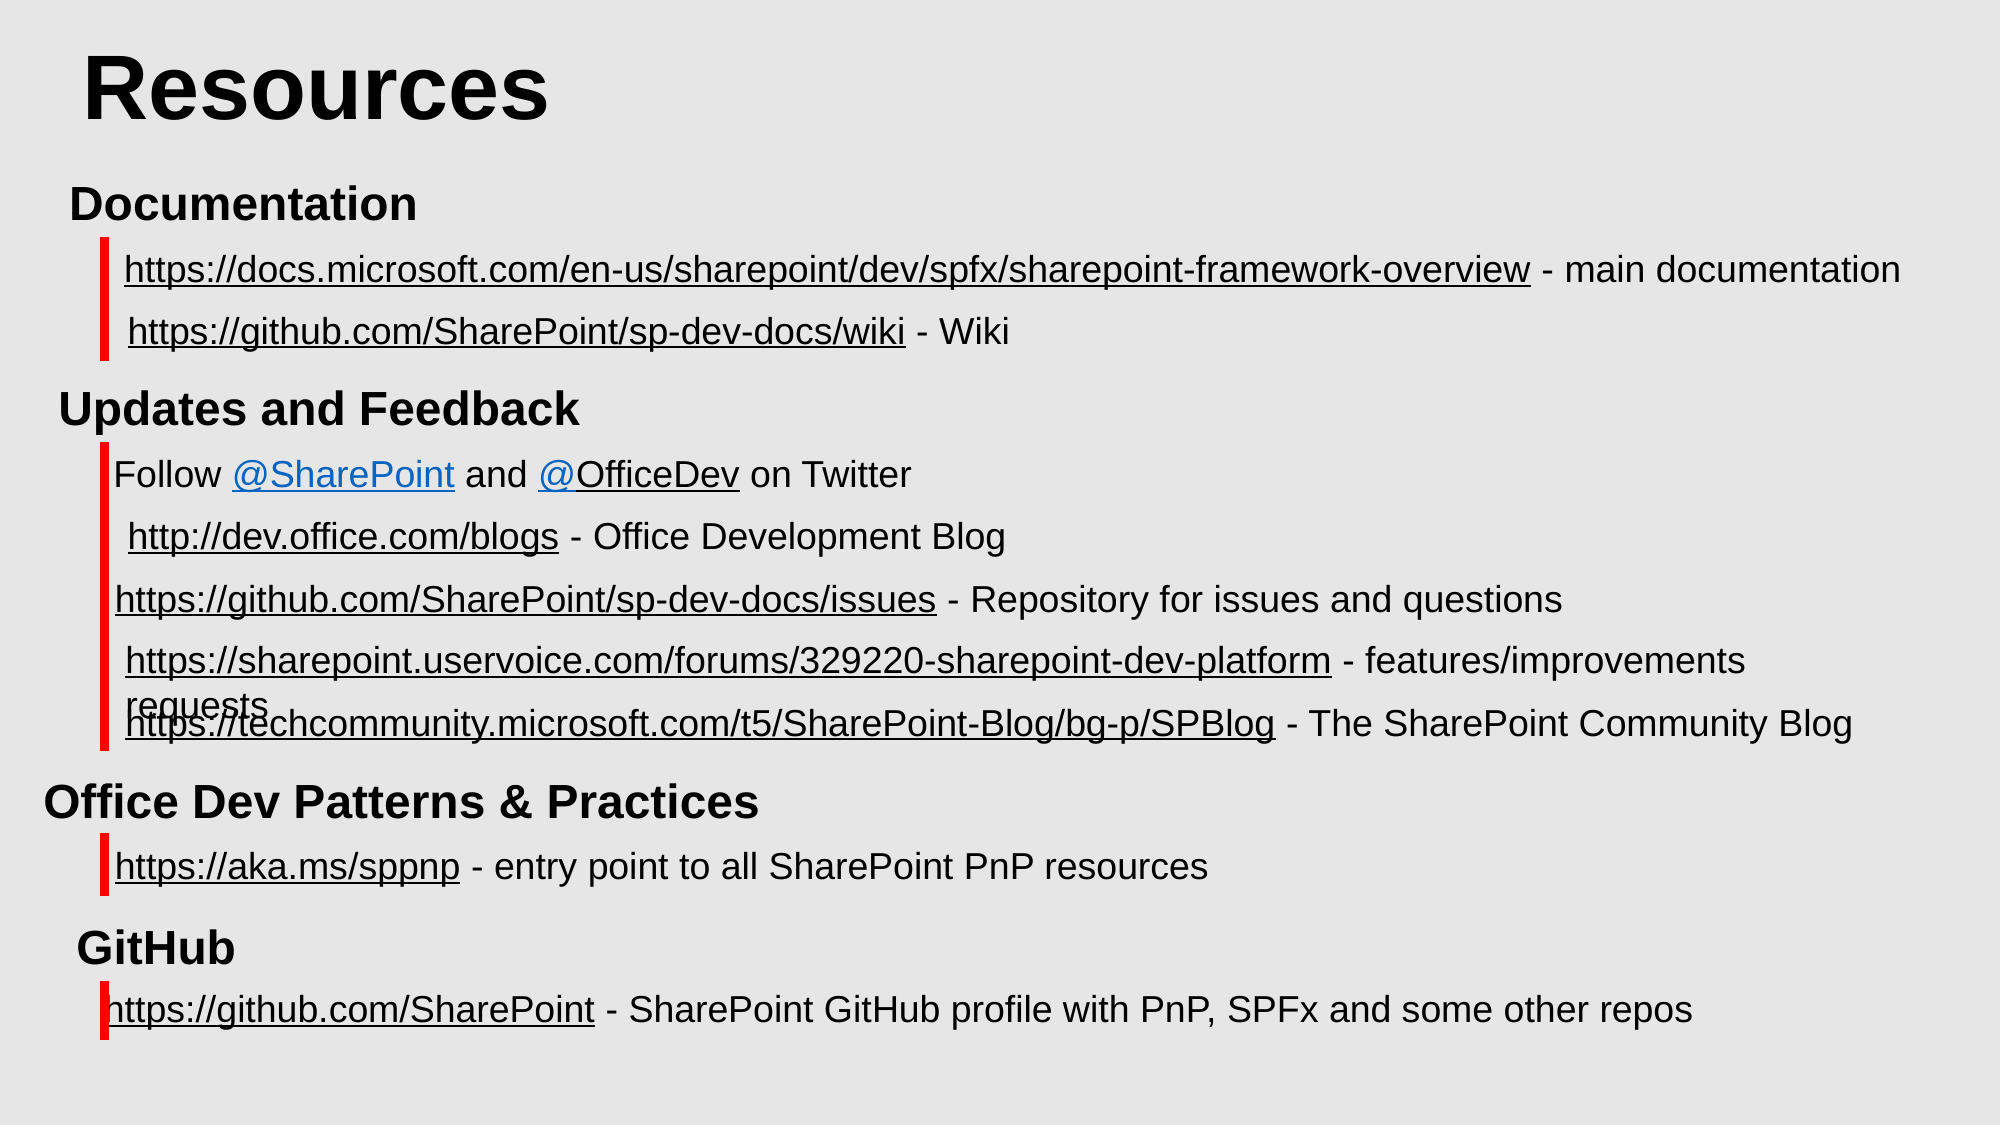

Resources
Documentation
https://docs.microsoft.com/en-us/sharepoint/dev/spfx/sharepoint-framework-overview - main documentation

https://github.com/SharePoint/sp-dev-docs/wiki - Wiki
Updates and Feedback

Follow @SharePoint and @OfficeDev on Twitter
http://dev.office.com/blogs - Office Development Blog
https://github.com/SharePoint/sp-dev-docs/issues - Repository for issues and questions
https://sharepoint.uservoice.com/forums/329220-sharepoint-dev-platform - features/improvements requests
https://techcommunity.microsoft.com/t5/SharePoint-Blog/bg-p/SPBlog - The SharePoint Community Blog
Office Dev Patterns & Practices

https://aka.ms/sppnp - entry point to all SharePoint PnP resources
GitHub
https://github.com/SharePoint - SharePoint GitHub profile with PnP, SPFx and some other repos